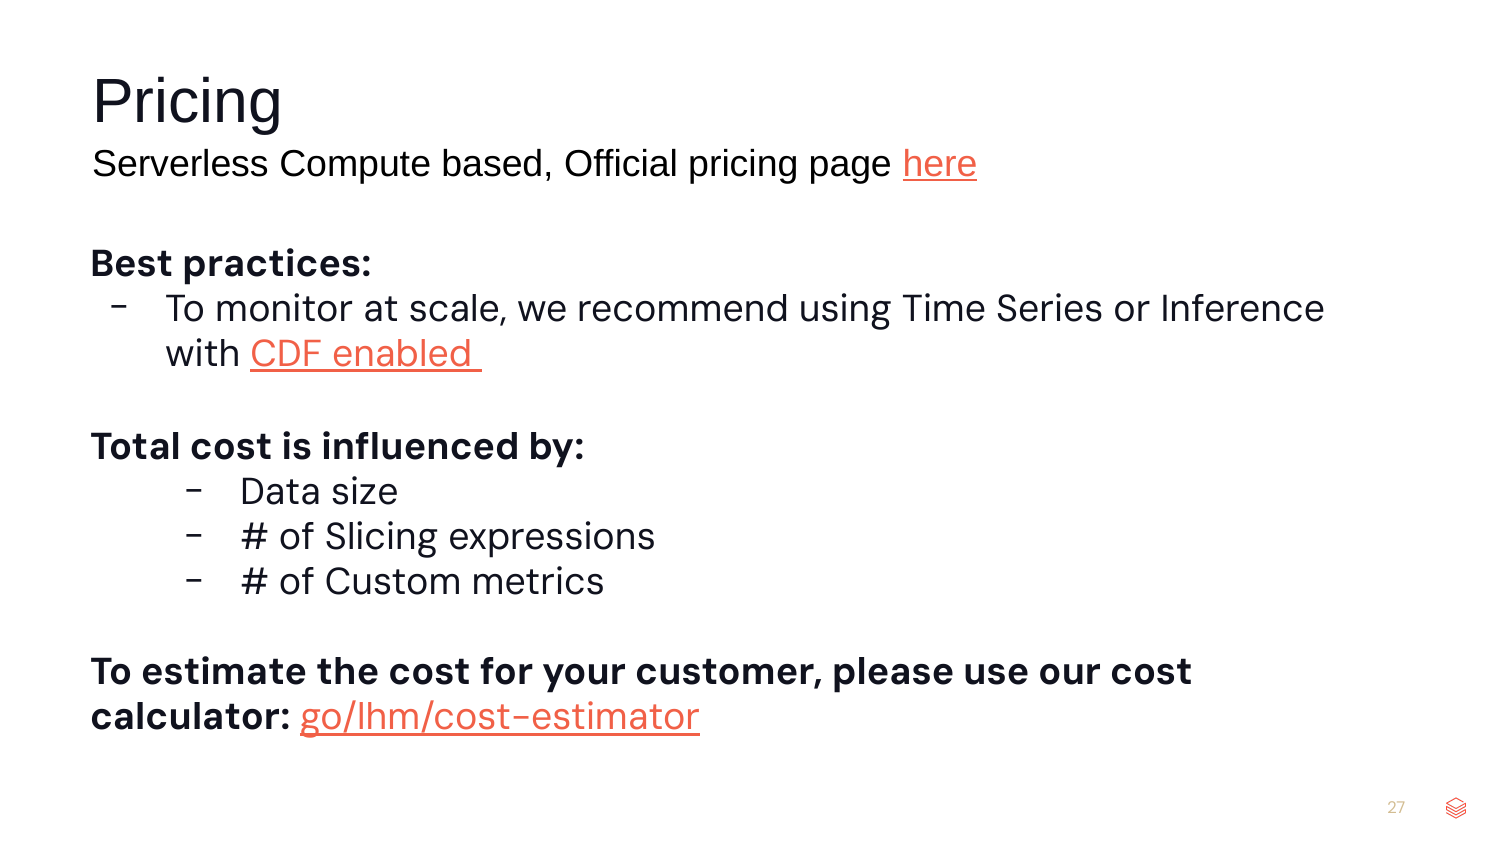

# Pricing
Serverless Compute based, Official pricing page here
Best practices:
To monitor at scale, we recommend using Time Series or Inference with CDF enabled

Total cost is influenced by:
Data size
# of Slicing expressions
# of Custom metrics

To estimate the cost for your customer, please use our cost calculator: go/lhm/cost-estimator

27